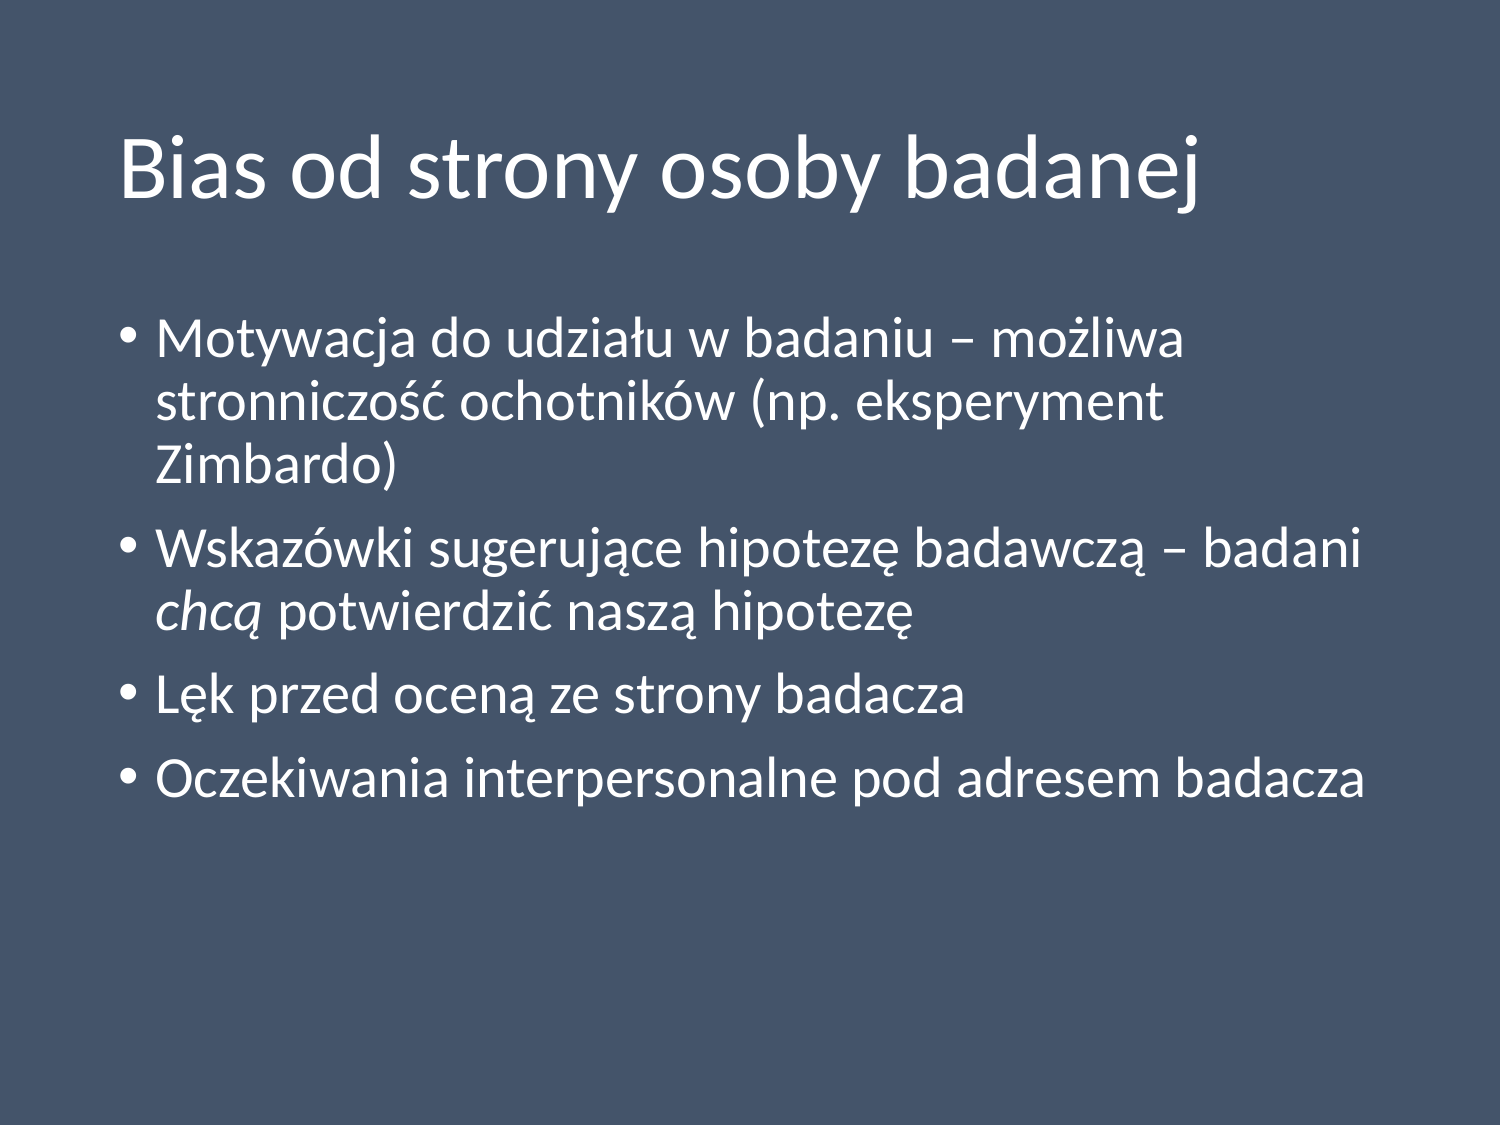

# Bias od strony osoby badanej
Motywacja do udziału w badaniu – możliwa stronniczość ochotników (np. eksperyment Zimbardo)
Wskazówki sugerujące hipotezę badawczą – badani chcą potwierdzić naszą hipotezę
Lęk przed oceną ze strony badacza
Oczekiwania interpersonalne pod adresem badacza